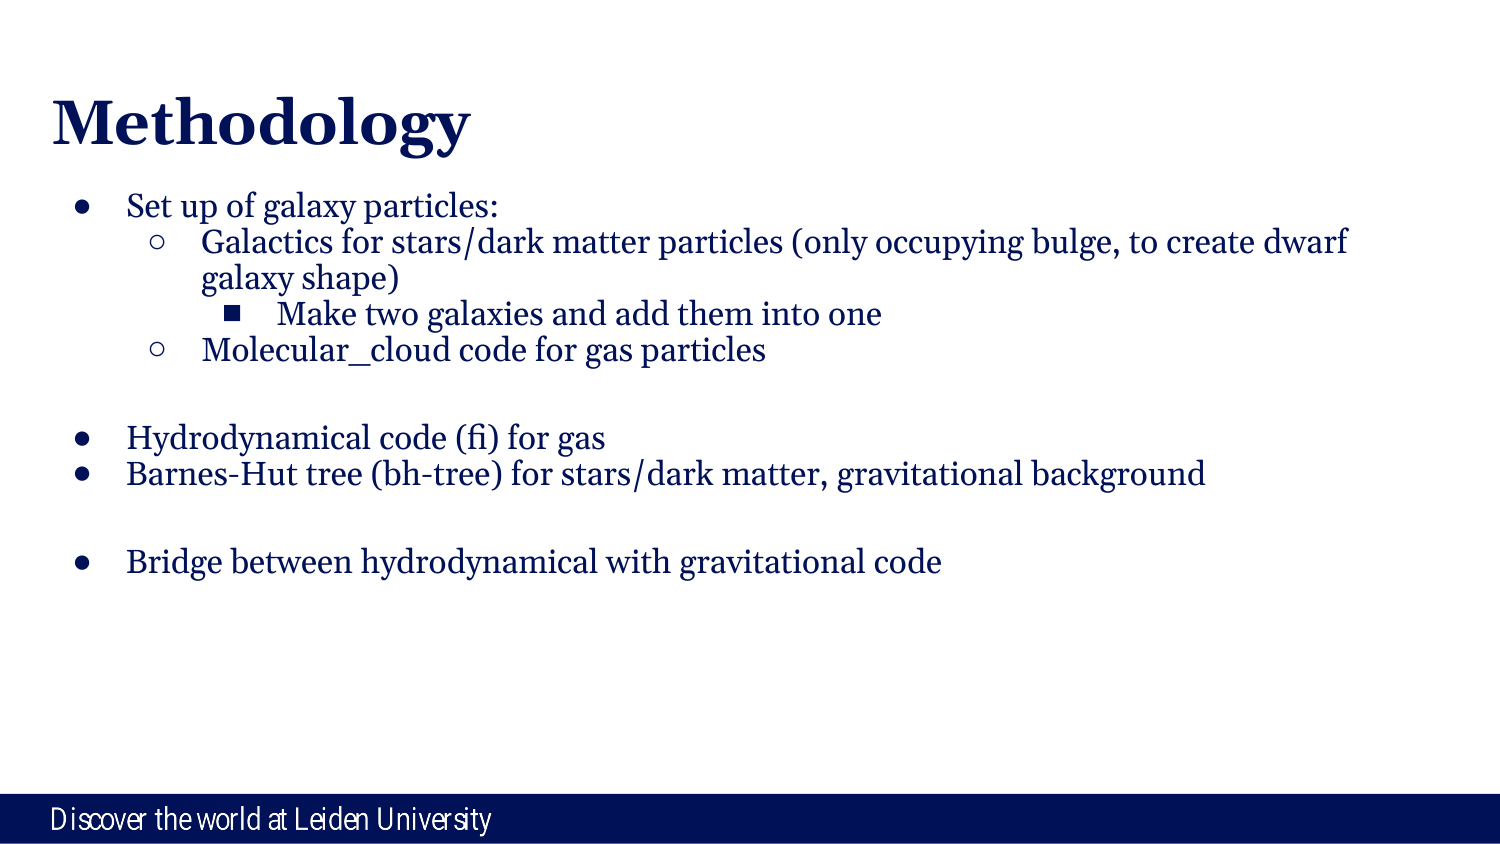

# Methodology
Set up of galaxy particles:
Galactics for stars/dark matter particles (only occupying bulge, to create dwarf galaxy shape)
Make two galaxies and add them into one
Molecular_cloud code for gas particles

Hydrodynamical code (fi) for gas
Barnes-Hut tree (bh-tree) for stars/dark matter, gravitational background

Bridge between hydrodynamical with gravitational code